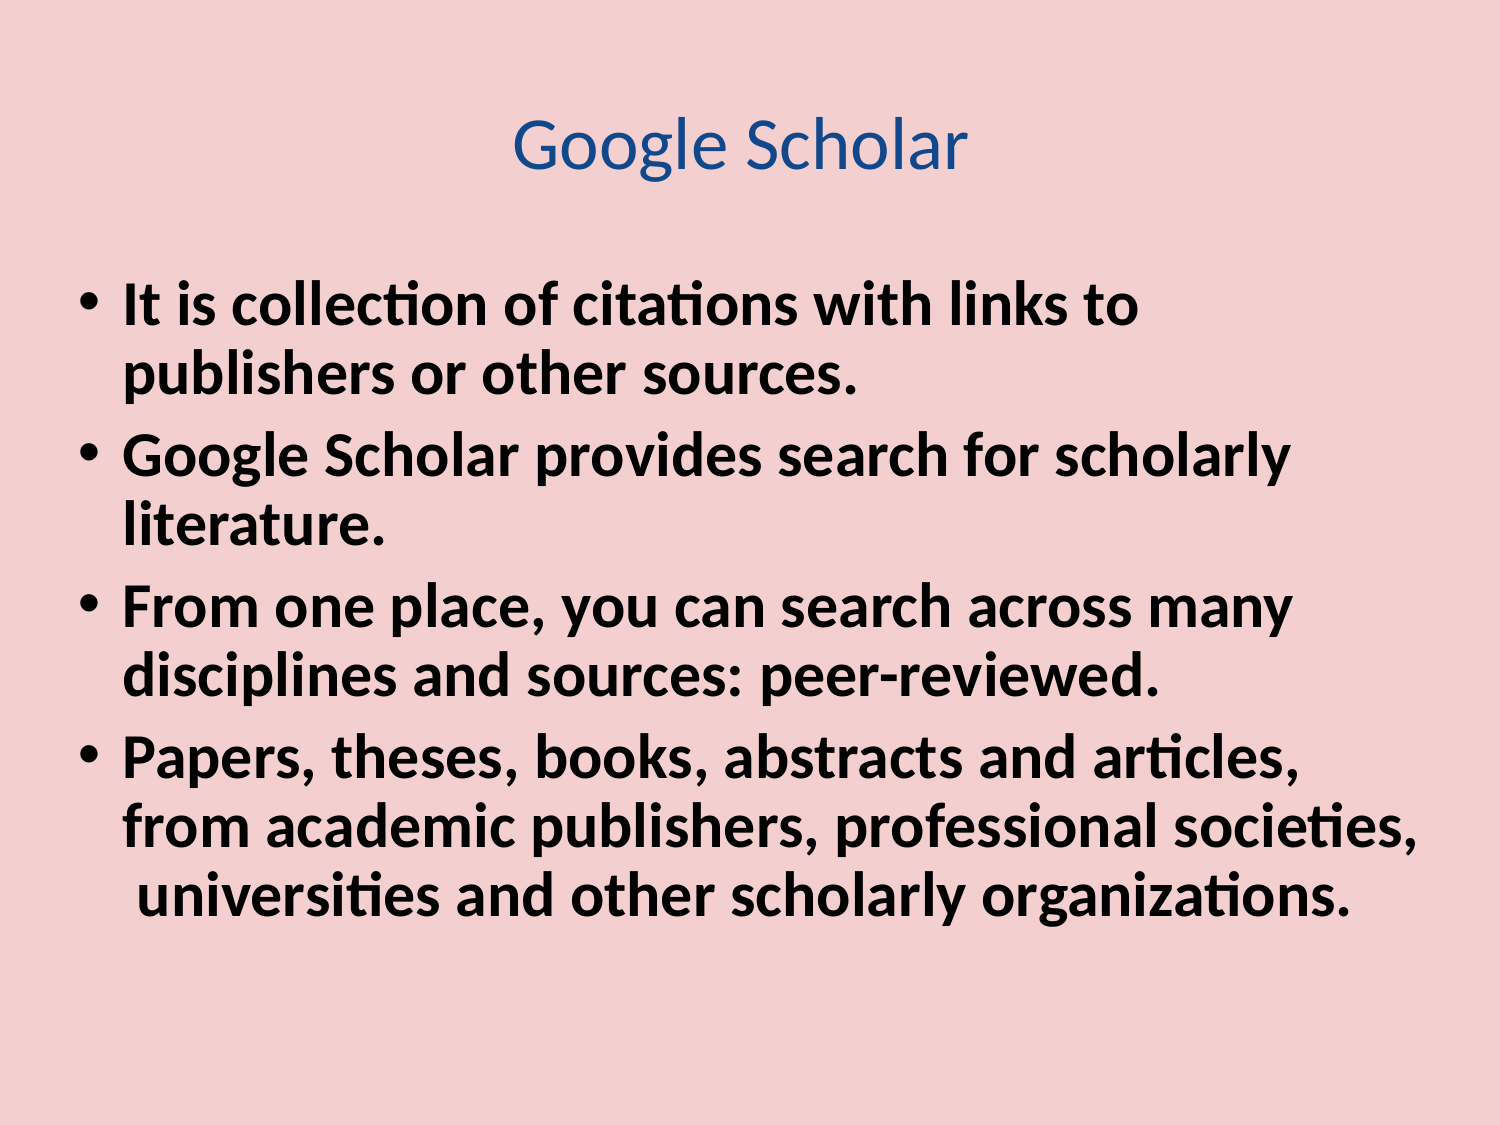

Google Scholar
It is collection of citations with links to publishers or other sources.
Google Scholar provides search for scholarly literature.
From one place, you can search across many disciplines and sources: peer-reviewed.
Papers, theses, books, abstracts and articles, from academic publishers, professional societies,  universities and other scholarly organizations.